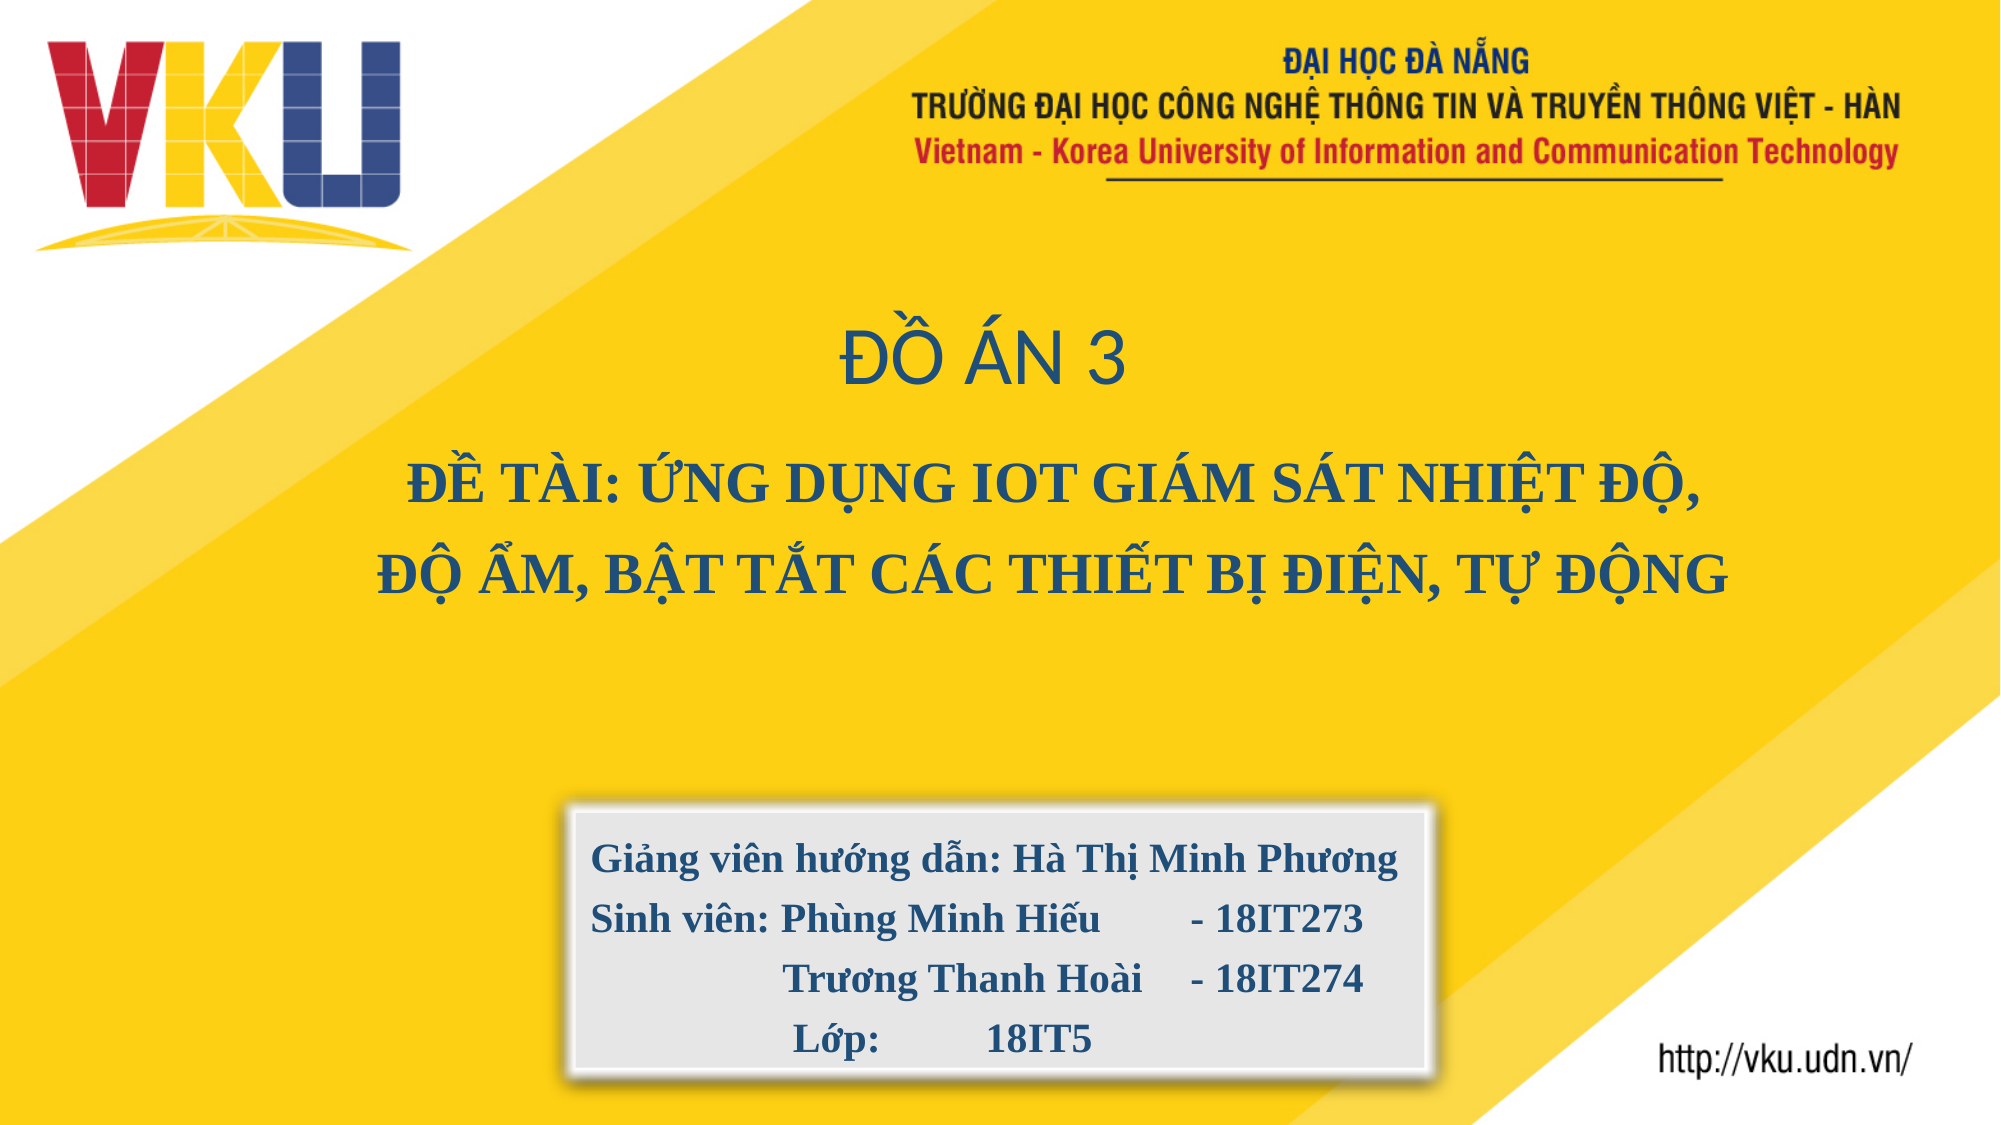

ĐỒ ÁN 3
ĐỀ TÀI: ỨNG DỤNG IOT GIÁM SÁT NHIỆT ĐỘ, ĐỘ ẨM, BẬT TẮT CÁC THIẾT BỊ ĐIỆN, TỰ ĐỘNG
Giảng viên hướng dẫn: Hà Thị Minh Phương
Sinh viên: Phùng Minh Hiếu 	- 18IT273
	    Trương Thanh Hoài 	- 18IT274
	     Lớp:          18IT5